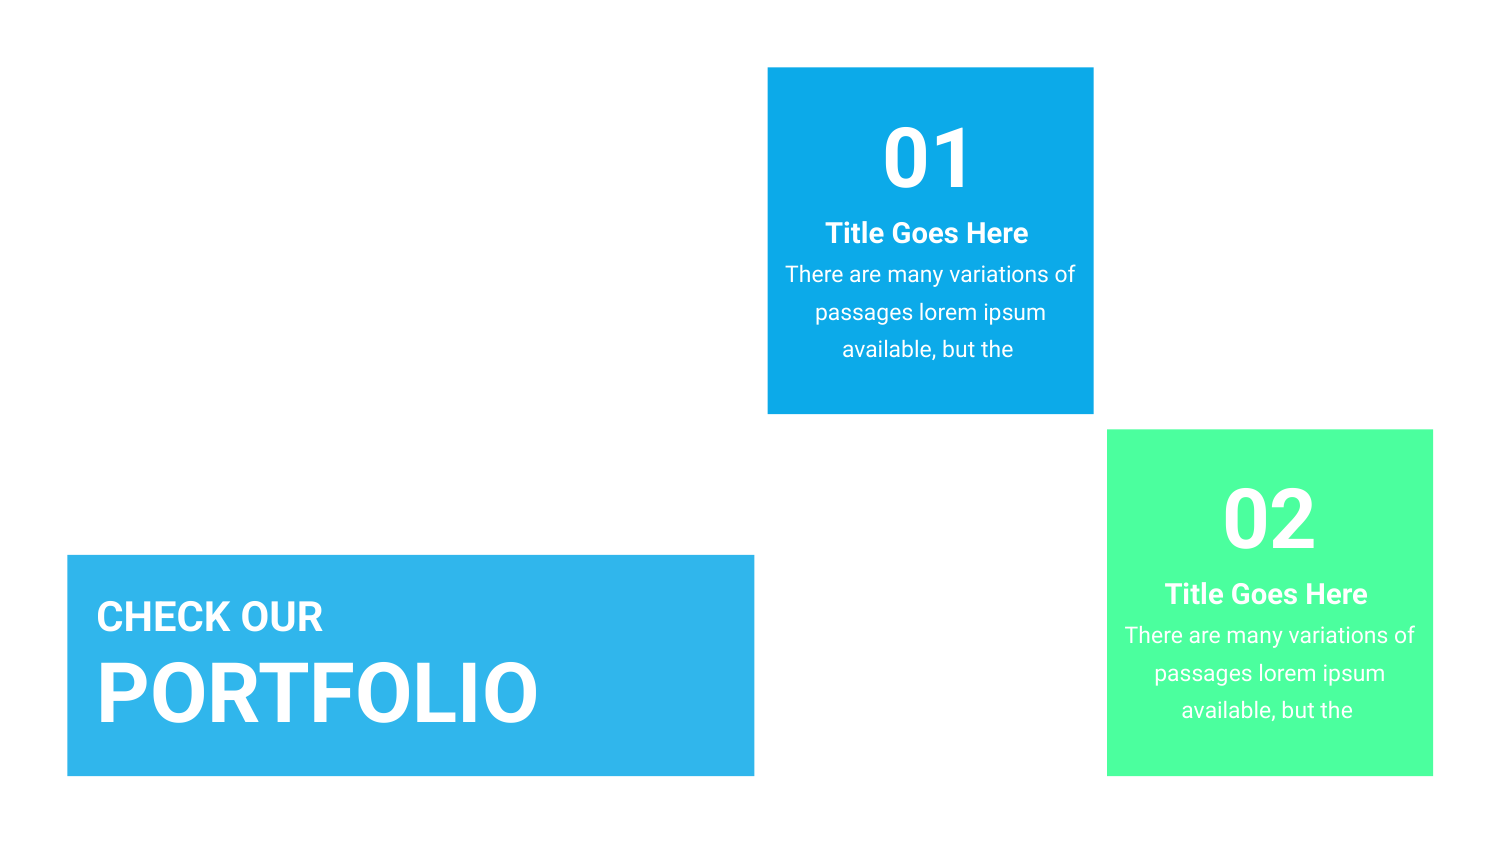

01
Title Goes Here
There are many variations of passages lorem ipsum available, but the

02

Title Goes Here
There are many variations of passages lorem ipsum available, but the
CHECK OUR
PORTFOLIO